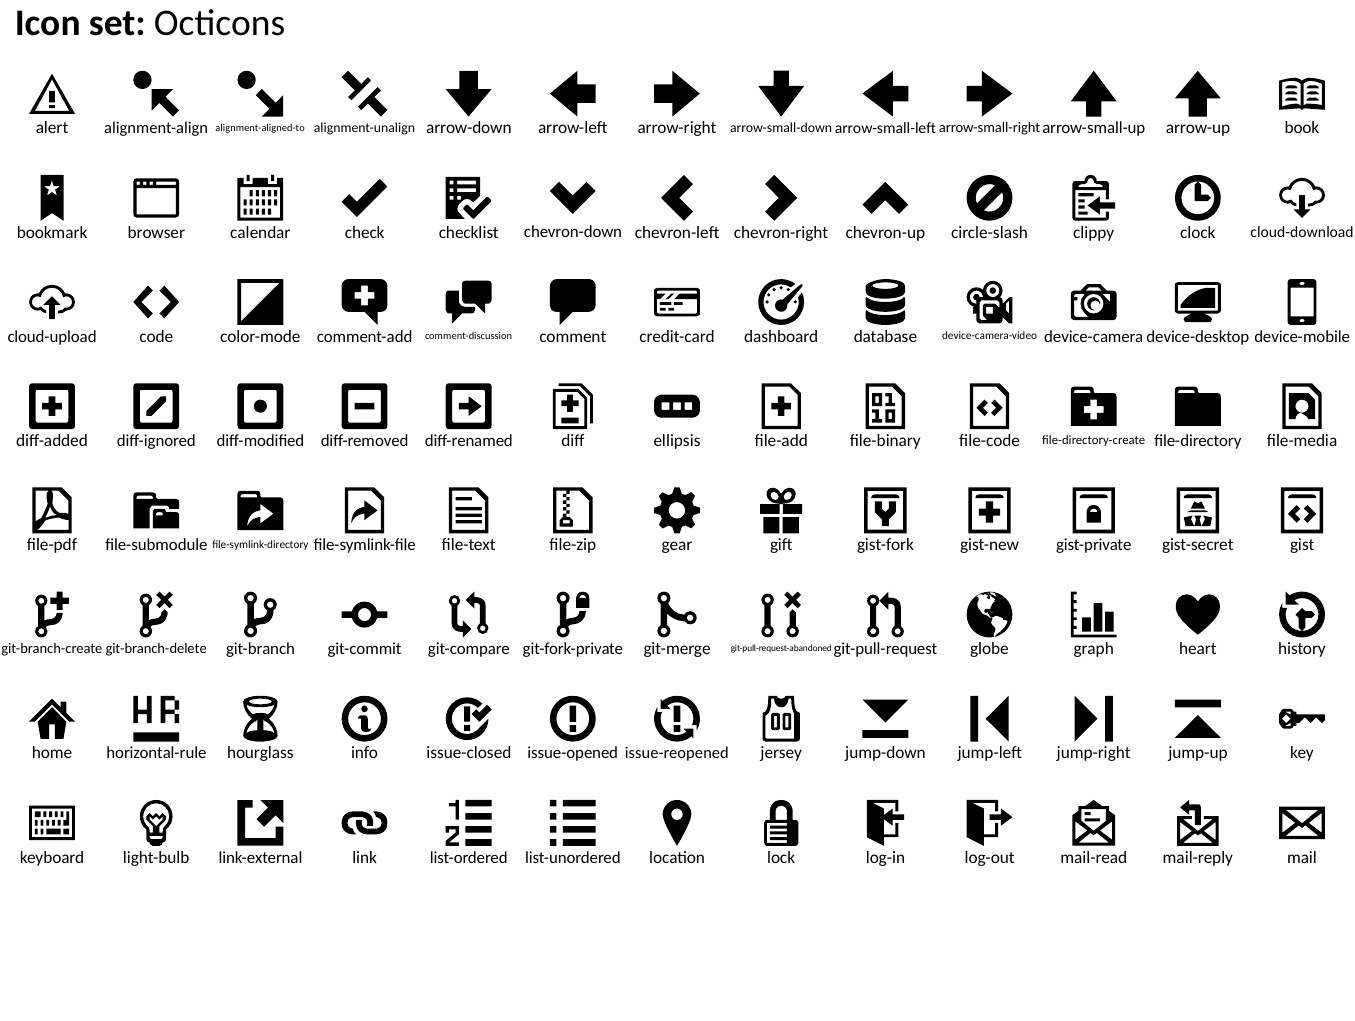

Icon set: Octicons

alert
alignment-align
alignment-aligned-to
alignment-unalign
arrow-down
arrow-left
arrow-right
arrow-small-down
arrow-small-left
arrow-small-right
arrow-small-up
arrow-up
book

bookmark
browser
calendar
check
checklist
chevron-down
chevron-left
chevron-right
chevron-up
circle-slash
clippy
clock
cloud-download

cloud-upload
code
color-mode
comment-add
comment-discussion
comment
credit-card
dashboard
database
device-camera-video
device-camera
device-desktop
device-mobile

diff-added
diff-ignored
diff-modified
diff-removed
diff-renamed
diff
ellipsis
file-add
file-binary
file-code
file-directory-create
file-directory
file-media

file-pdf
file-submodule
file-symlink-directory
file-symlink-file
file-text
file-zip
gear
gift
gist-fork
gist-new
gist-private
gist-secret
gist

git-branch-create
git-branch-delete
git-branch
git-commit
git-compare
git-fork-private
git-merge
git-pull-request-abandoned
git-pull-request
globe
graph
heart
history

home
horizontal-rule
hourglass
info
issue-closed
issue-opened
issue-reopened
jersey
jump-down
jump-left
jump-right
jump-up
key

keyboard
light-bulb
link-external
link
list-ordered
list-unordered
location
lock
log-in
log-out
mail-read
mail-reply
mail